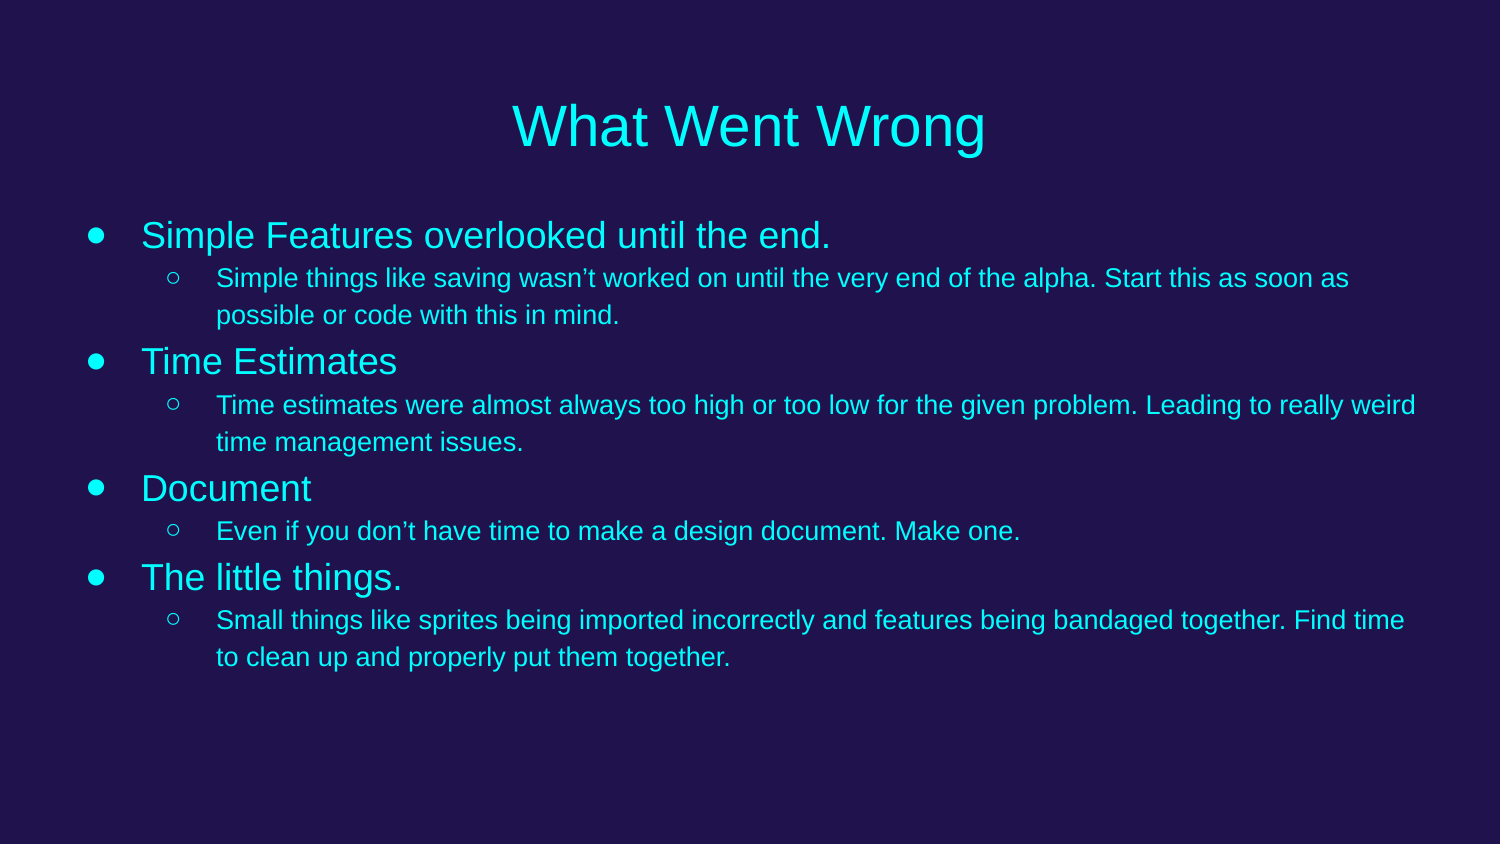

# What Went Wrong
Simple Features overlooked until the end.
Simple things like saving wasn’t worked on until the very end of the alpha. Start this as soon as possible or code with this in mind.
Time Estimates
Time estimates were almost always too high or too low for the given problem. Leading to really weird time management issues.
Document
Even if you don’t have time to make a design document. Make one.
The little things.
Small things like sprites being imported incorrectly and features being bandaged together. Find time to clean up and properly put them together.